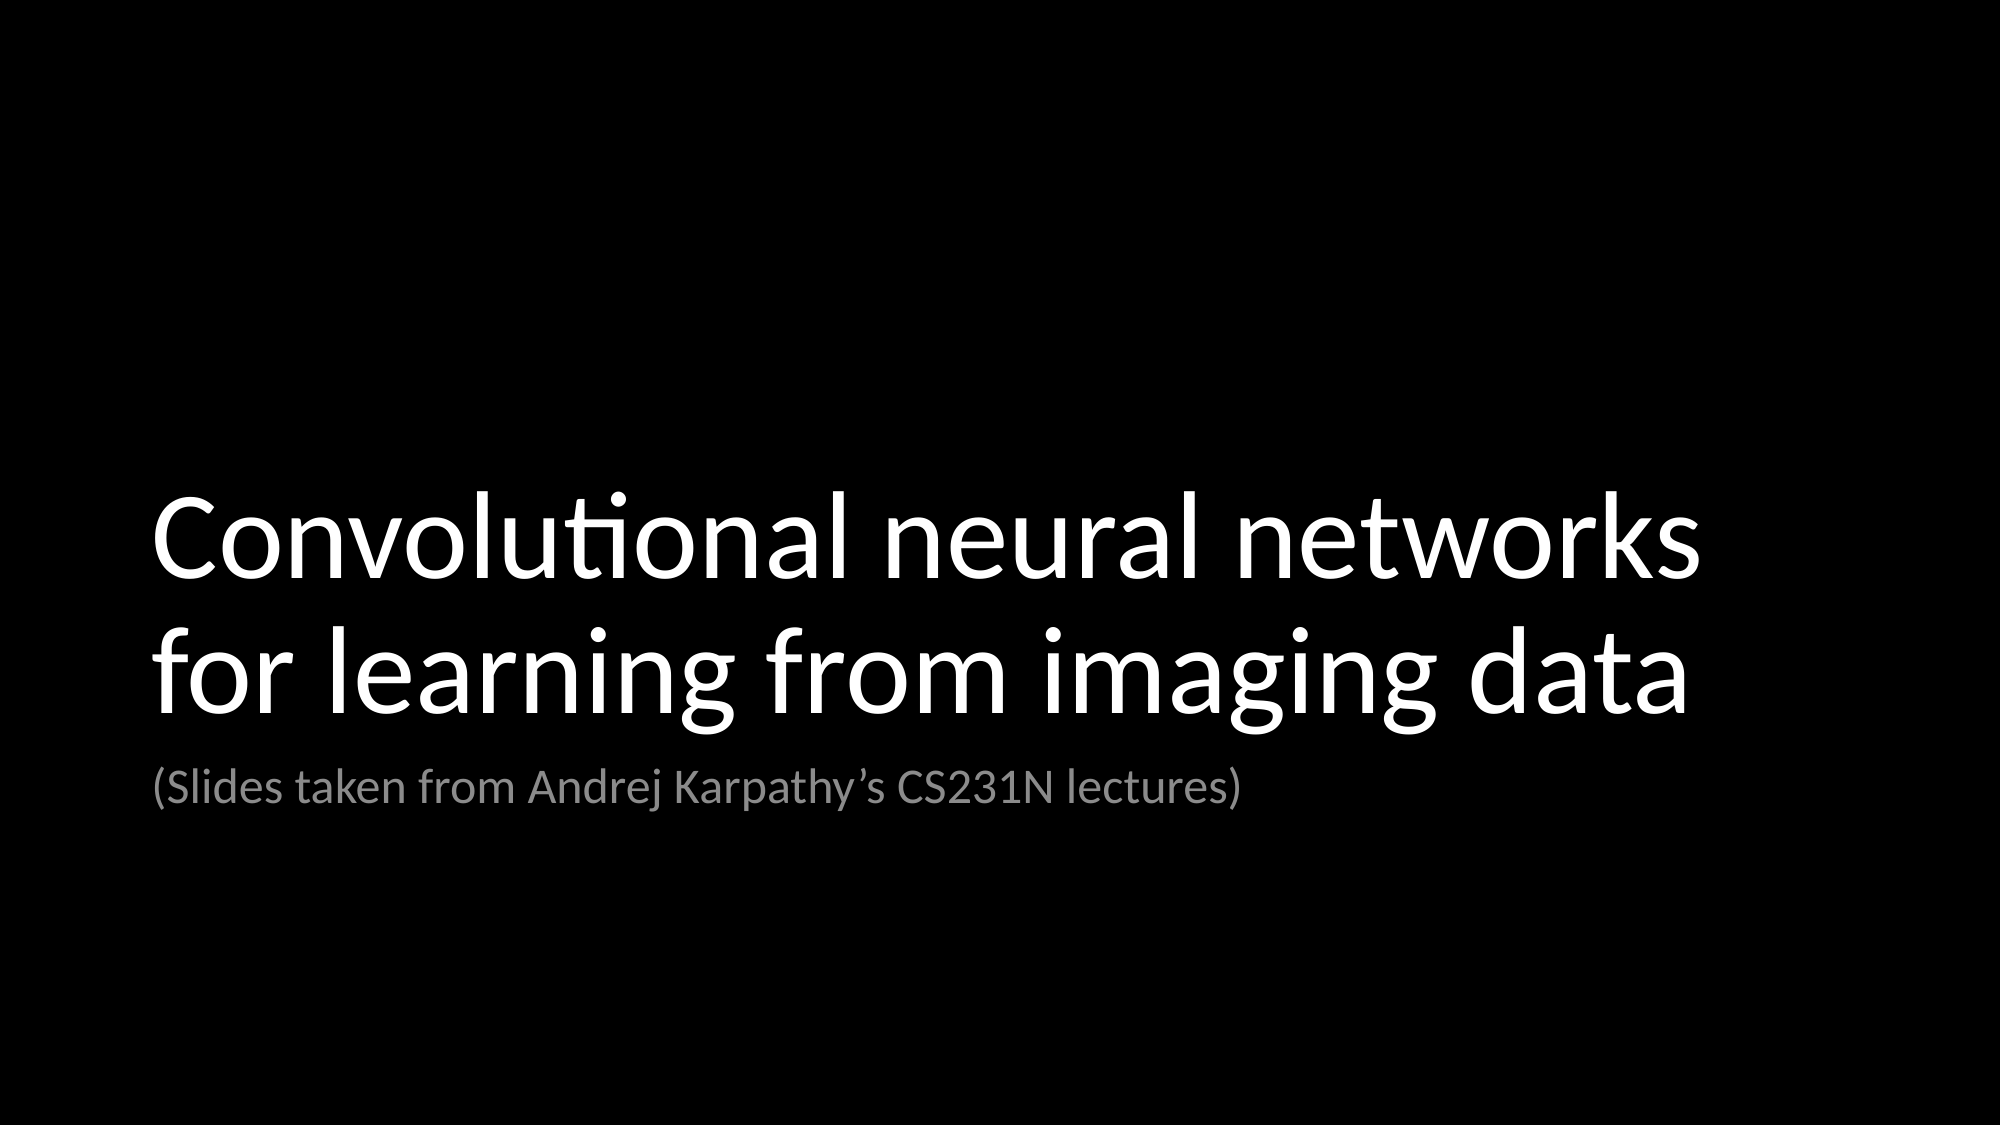

# Convolutional neural networks for learning from imaging data
(Slides taken from Andrej Karpathy’s CS231N lectures)